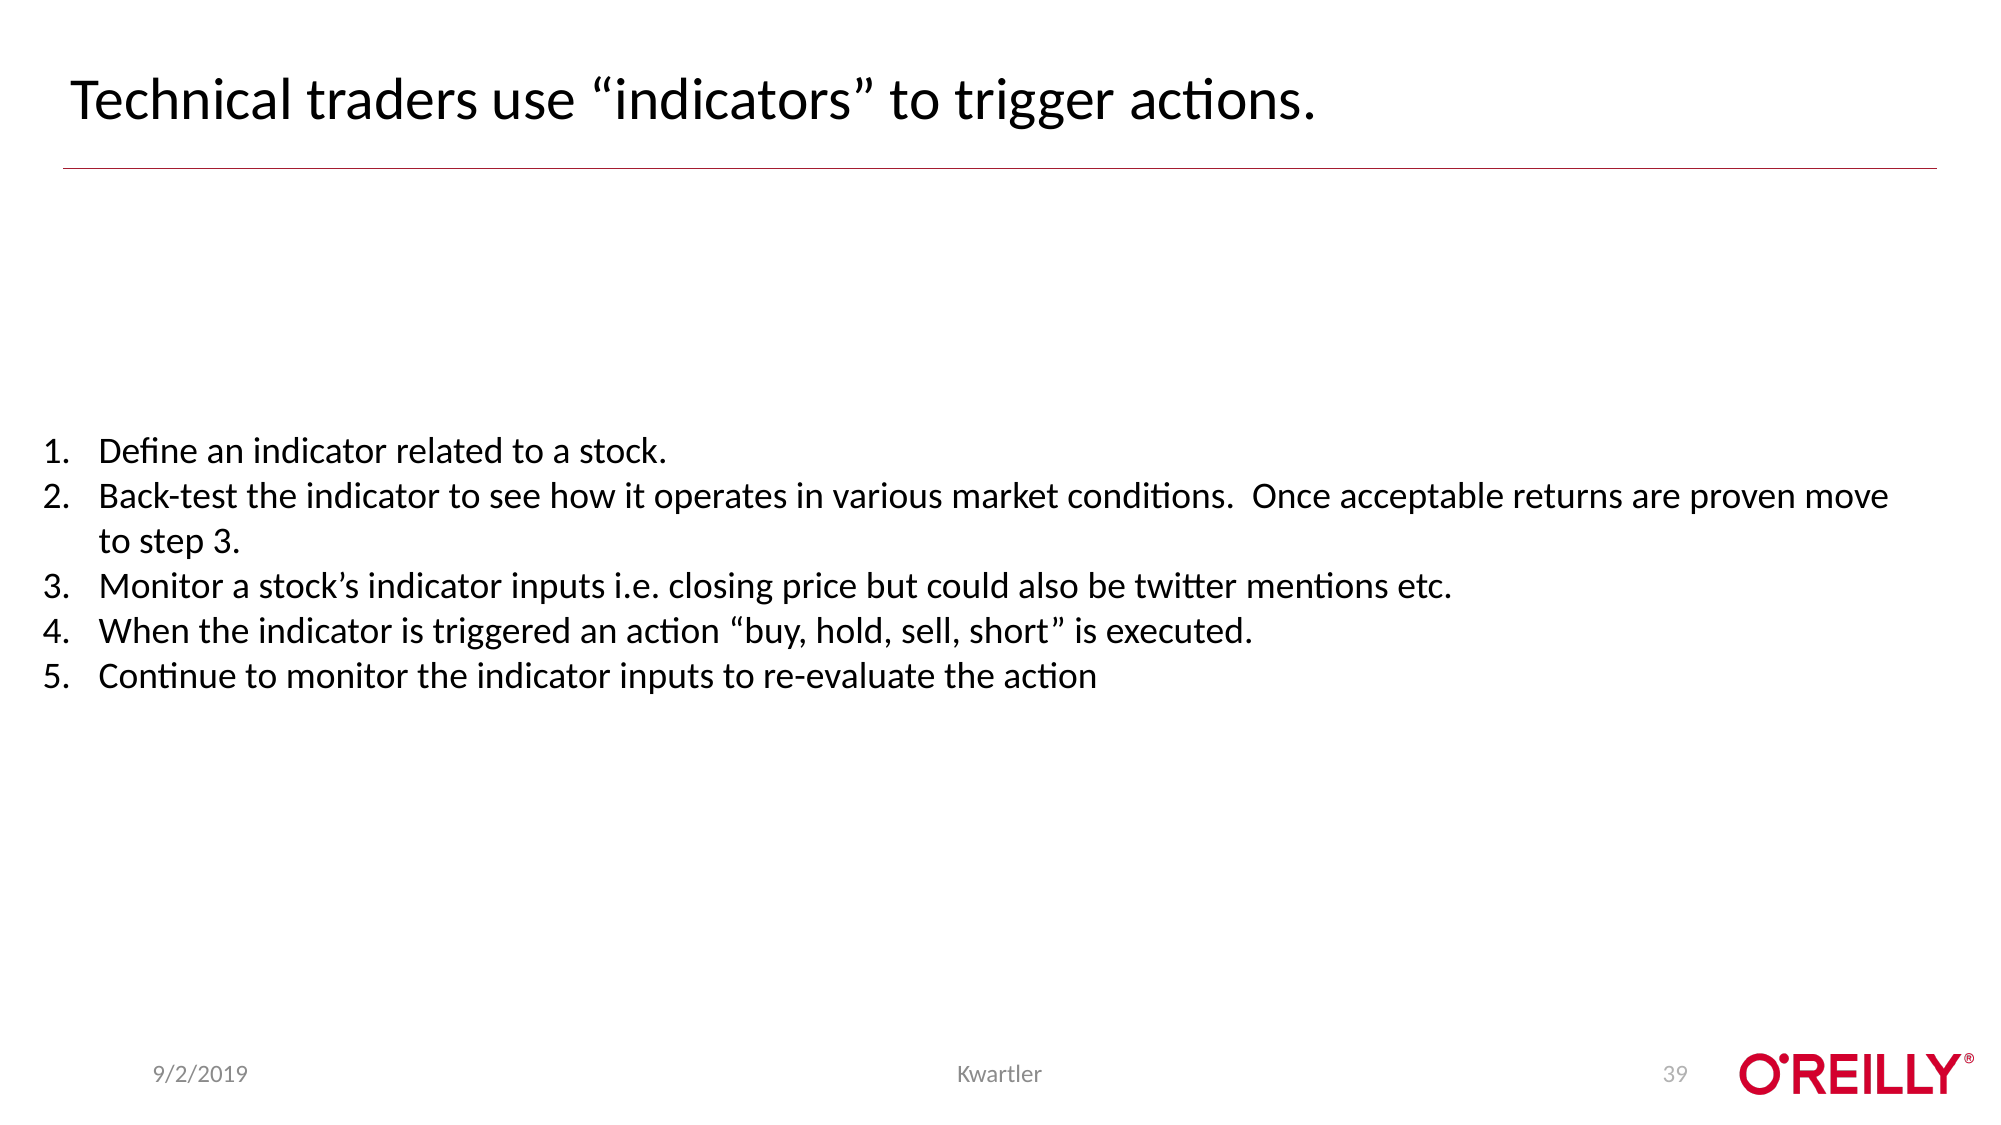

# Technical traders use “indicators” to trigger actions.
Define an indicator related to a stock.
Back-test the indicator to see how it operates in various market conditions.  Once acceptable returns are proven move to step 3.
Monitor a stock’s indicator inputs i.e. closing price but could also be twitter mentions etc.
When the indicator is triggered an action “buy, hold, sell, short” is executed.
Continue to monitor the indicator inputs to re-evaluate the action
9/2/2019
Kwartler
39